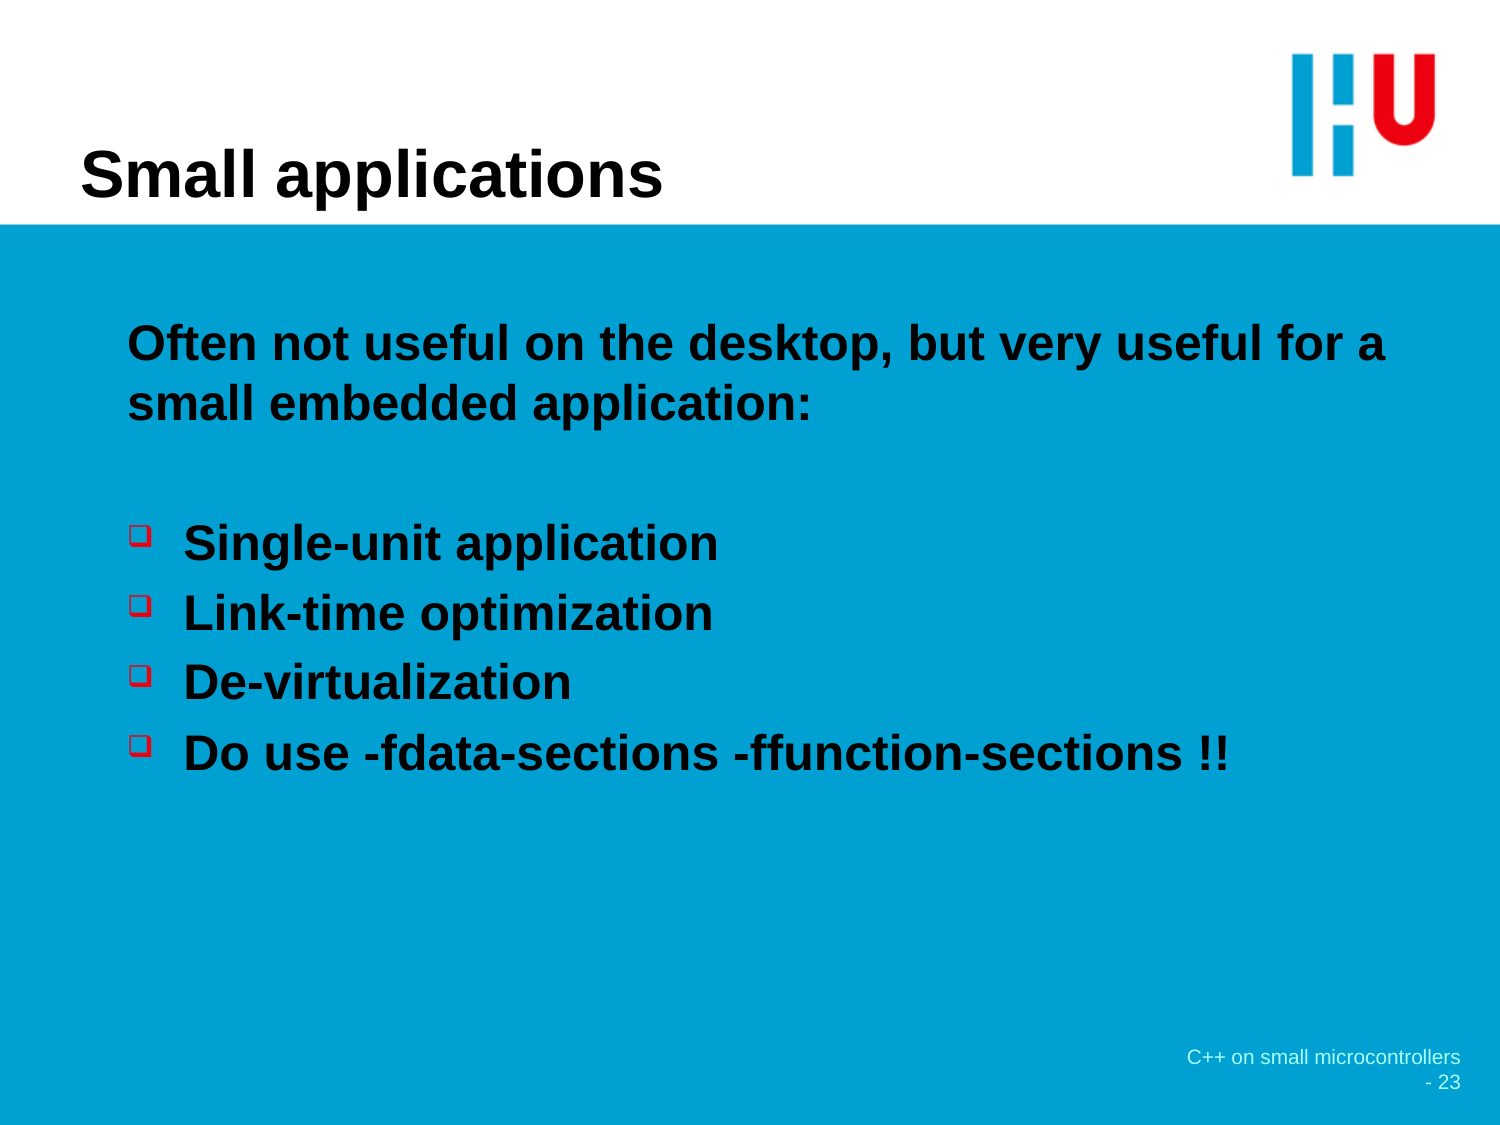

# Small applications
Often not useful on the desktop, but very useful for a small embedded application:

Single-unit application
Link-time optimization
De-virtualization
Do use -fdata-sections -ffunction-sections !!

C++ on small microcontrollers - 23